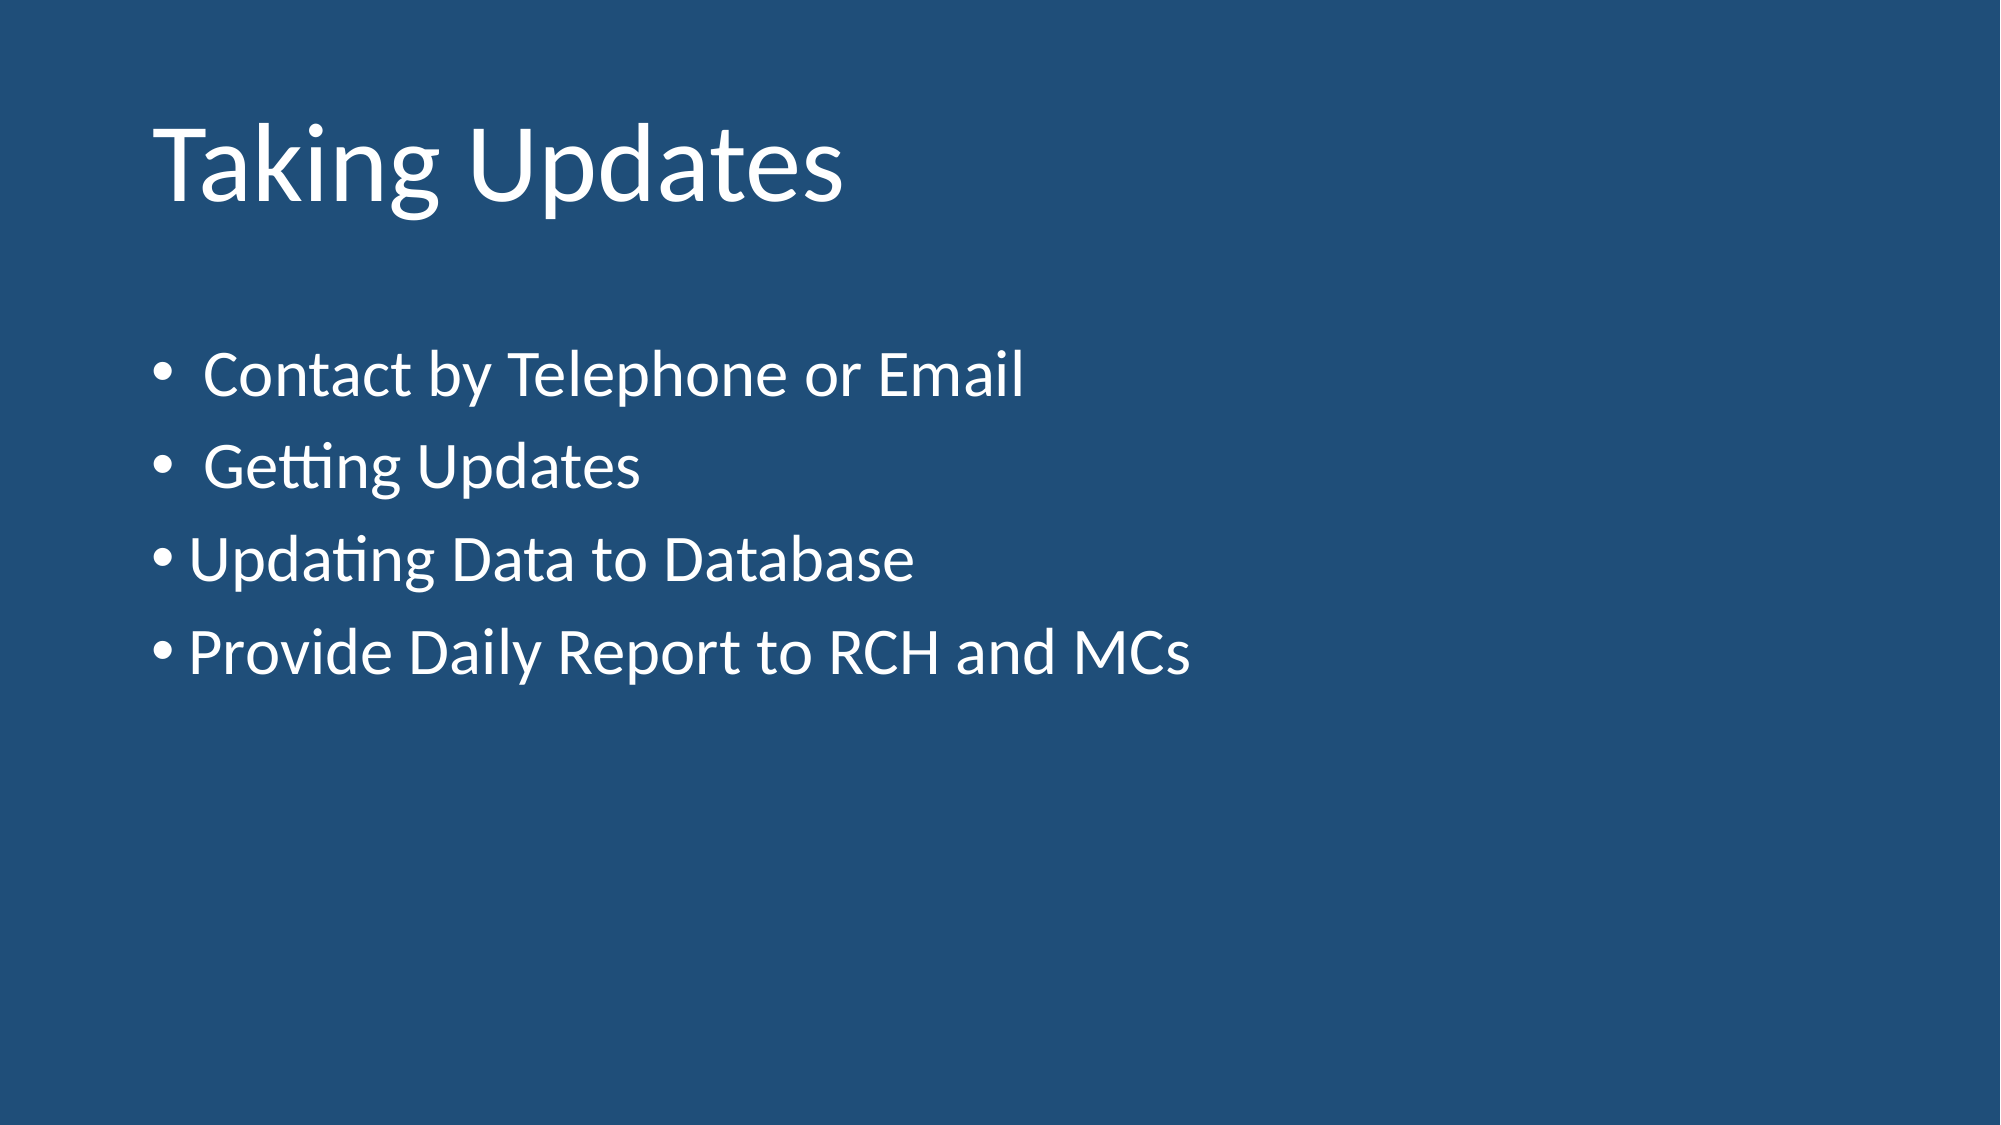

# Taking Updates
 Contact by Telephone or Email
 Getting Updates
Updating Data to Database
Provide Daily Report to RCH and MCs